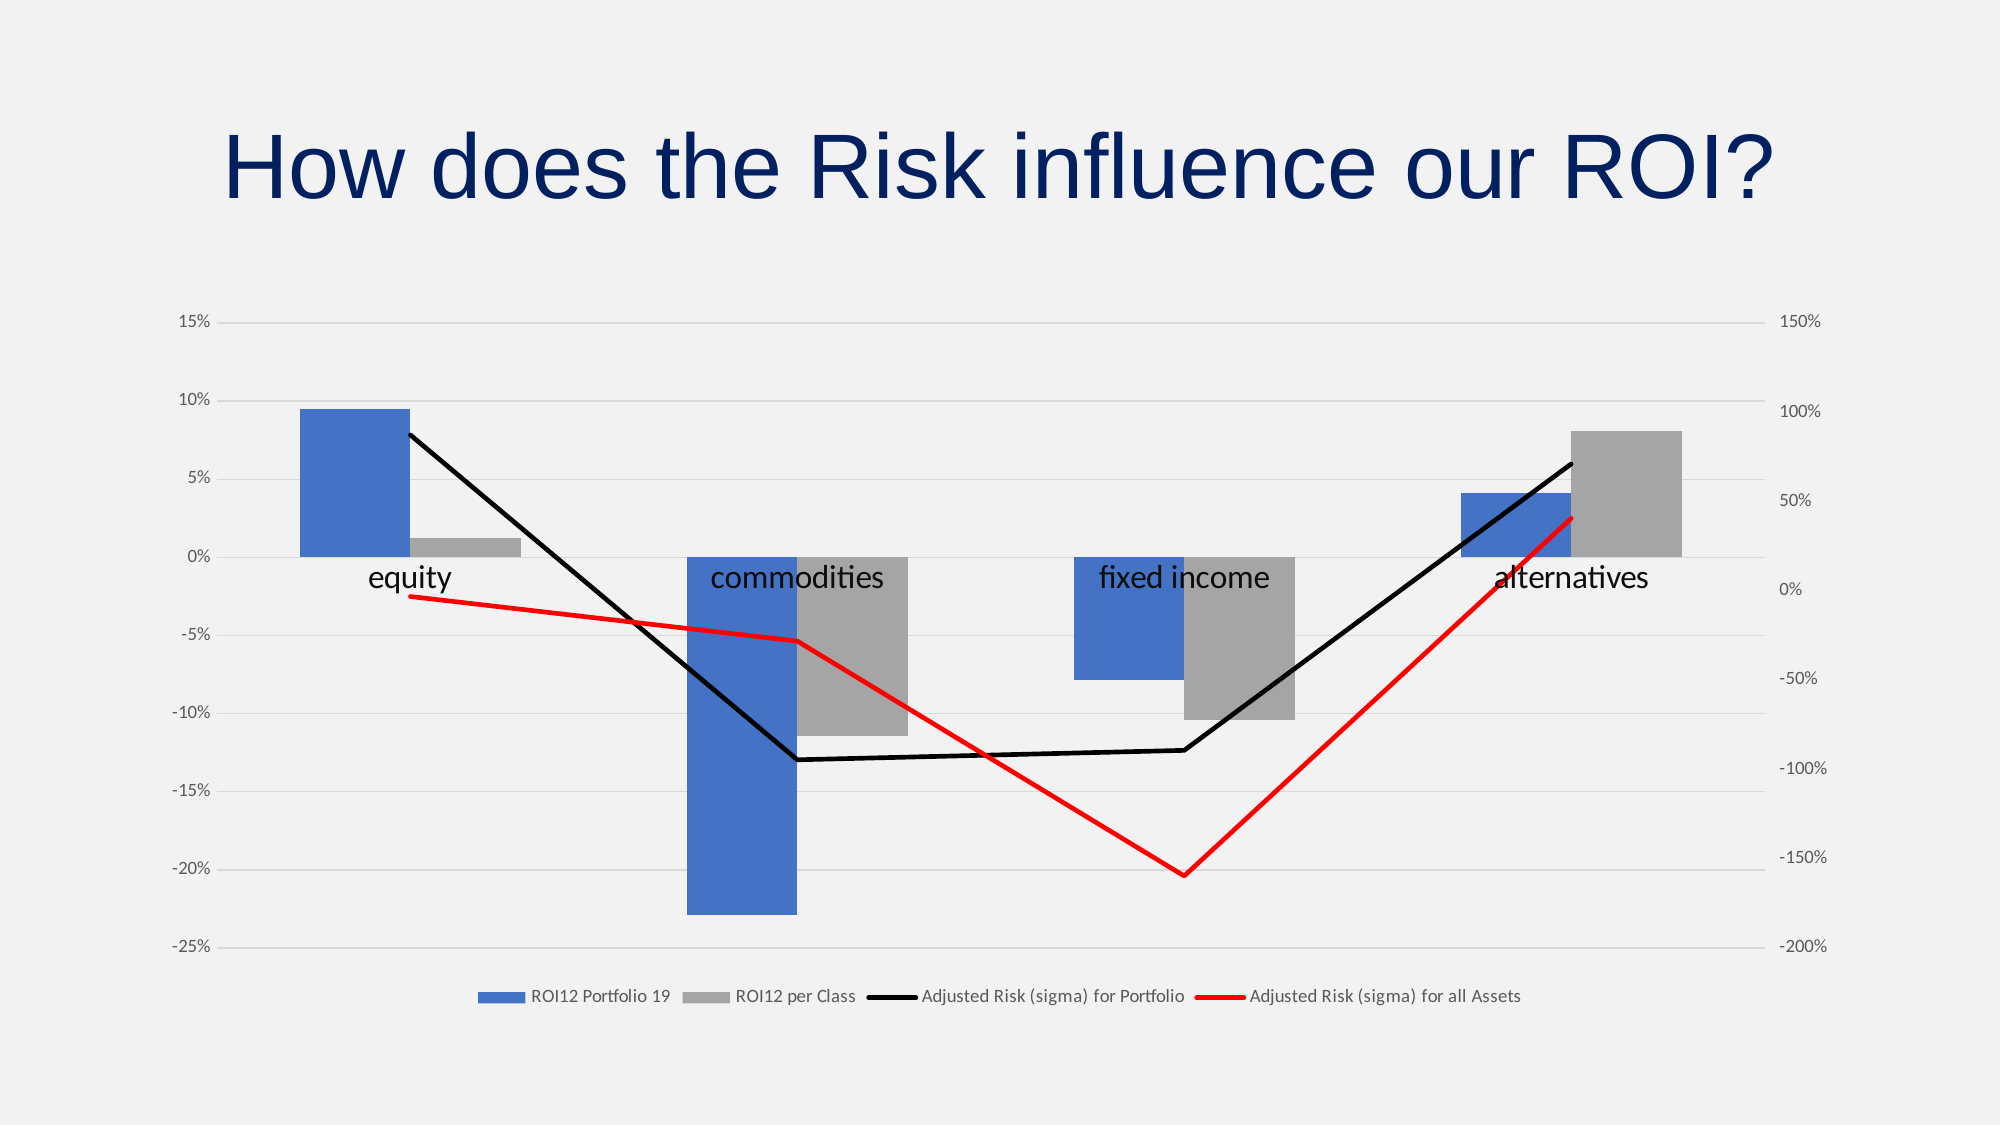

# How does the Risk influence our ROI?

### Chart

| Category | ROI12 Portfolio 19 | ROI12 per Class | Adjusted Risk (sigma) for Portfolio | Adjusted Risk (sigma) for all Assets |
|---|---|---|---|---|
| equity | 0.0952419951473997 | 0.012495533777822504 | 0.873196719733079 | -0.0316217693257394 |
| commodities | -0.229110968743208 | -0.114556791325025 | -0.946559003690334 | -0.281672459974838 |
| fixed income | -0.07828062122557368 | -0.10385454713492503 | -0.893314458762379 | -1.59711206614036 |
| alternatives | 0.0410234472963421 | 0.0807769262611272 | 0.711042761510716 | 0.405729584373378 |